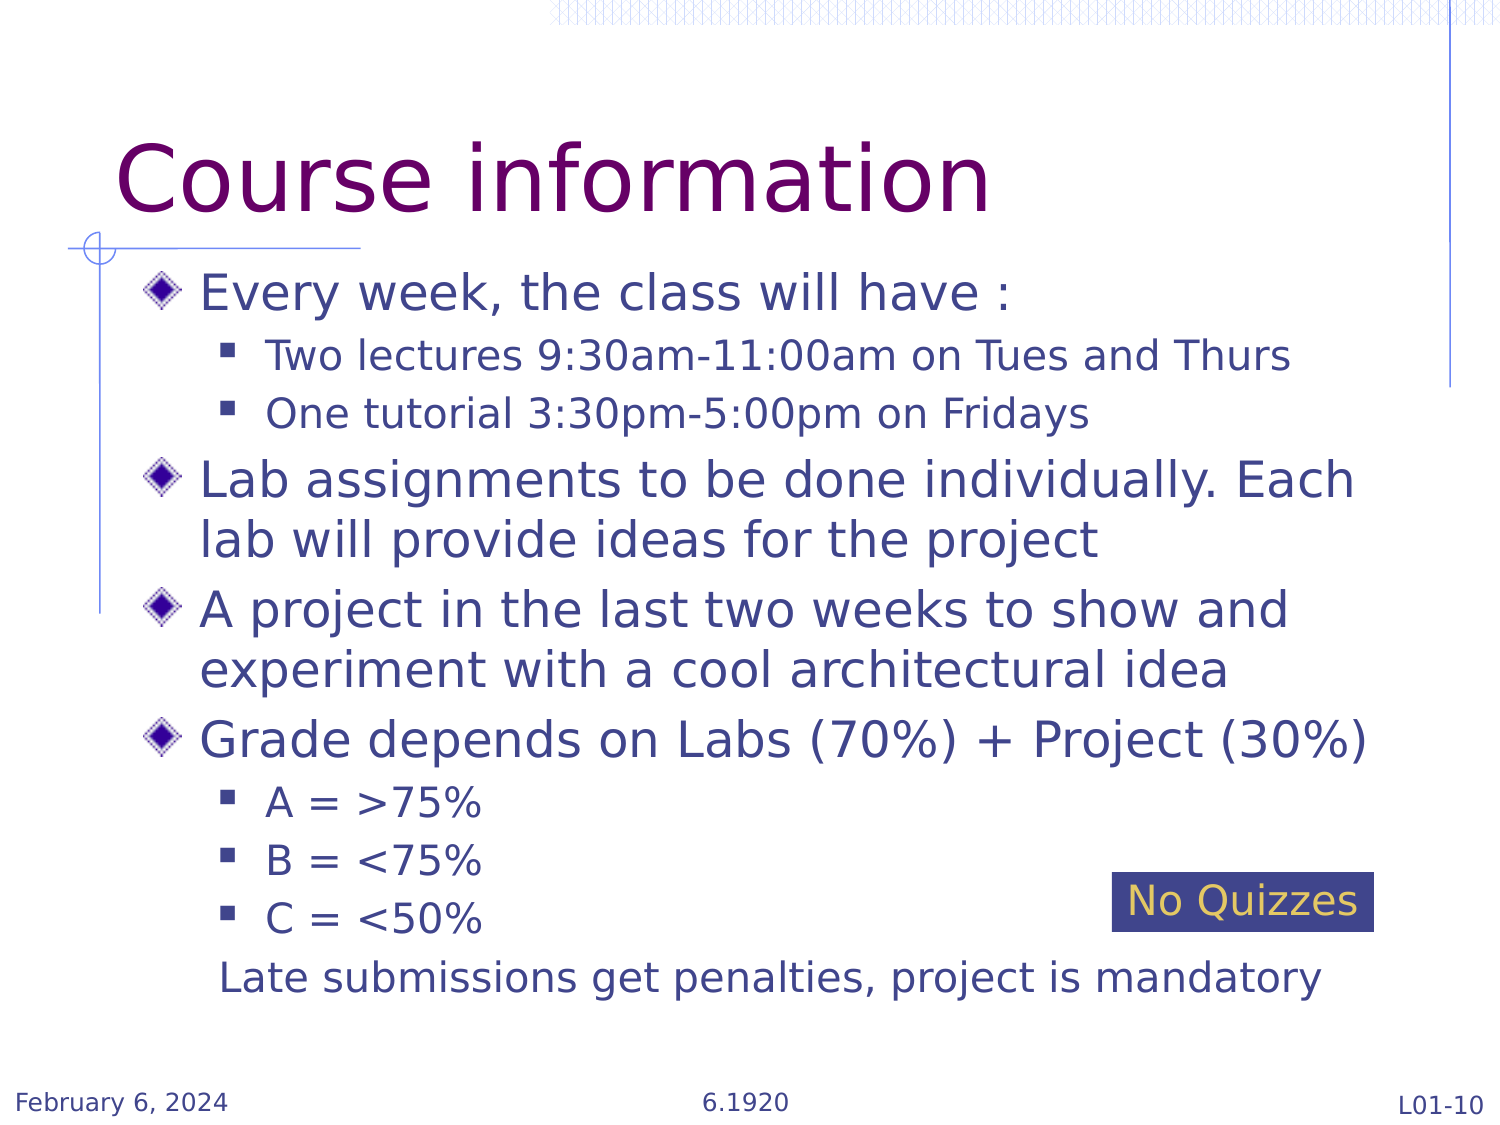

# Course information
Every week, the class will have :
Two lectures 9:30am-11:00am on Tues and Thurs
One tutorial 3:30pm-5:00pm on Fridays
Lab assignments to be done individually. Each lab will provide ideas for the project
A project in the last two weeks to show and experiment with a cool architectural idea
Grade depends on Labs (70%) + Project (30%)
A = >75%
B = <75%
C = <50%
Late submissions get penalties, project is mandatory
No Quizzes
February 6, 2024
6.1920
L01-10